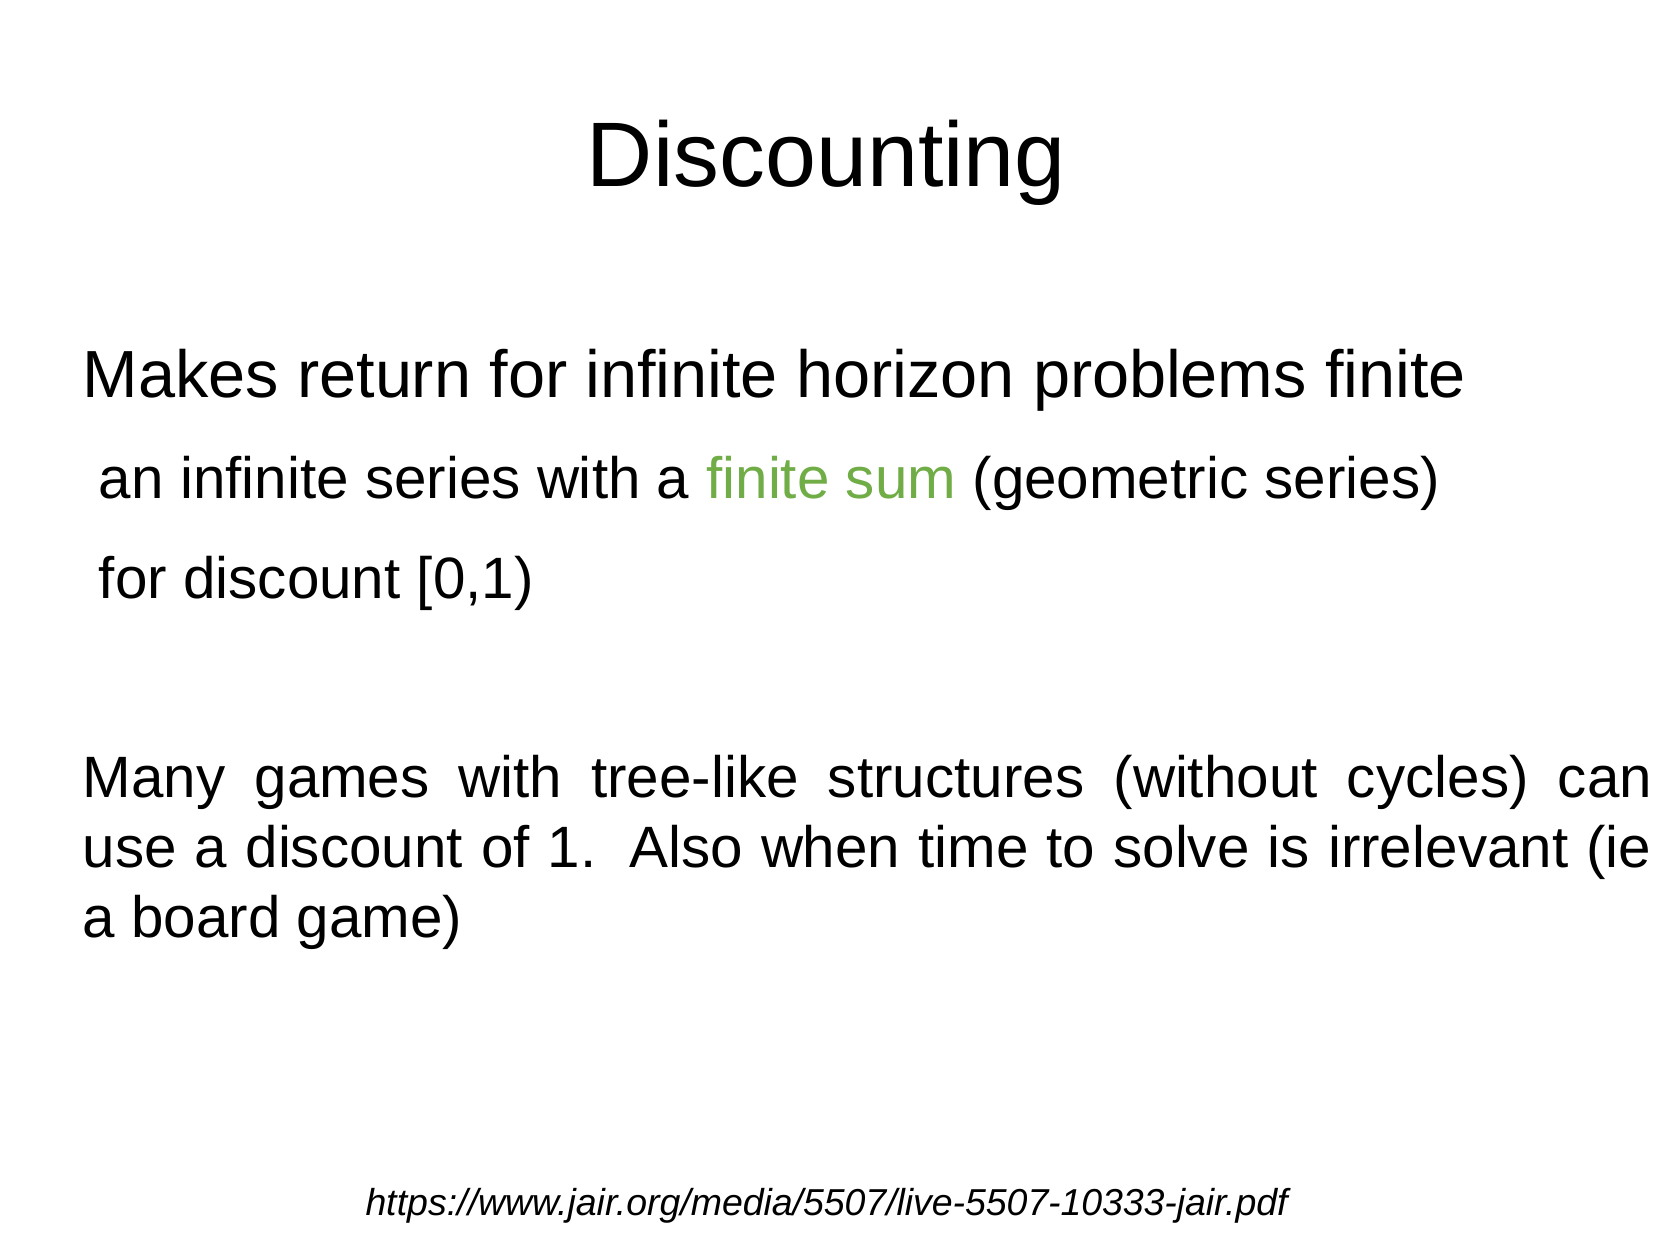

https://www.jair.org/media/5507/live-5507 10333-jair.pdf
Discounting
Makes return for infinite horizon problems finite
 an infinite series with a finite sum (geometric series)
 for discount [0,1)

Many games with tree-like structures (without cycles) can use a discount of 1.  Also when time to solve is irrelevant (ie a board game)
https://www.jair.org/media/5507/live-5507-10333-jair.pdf